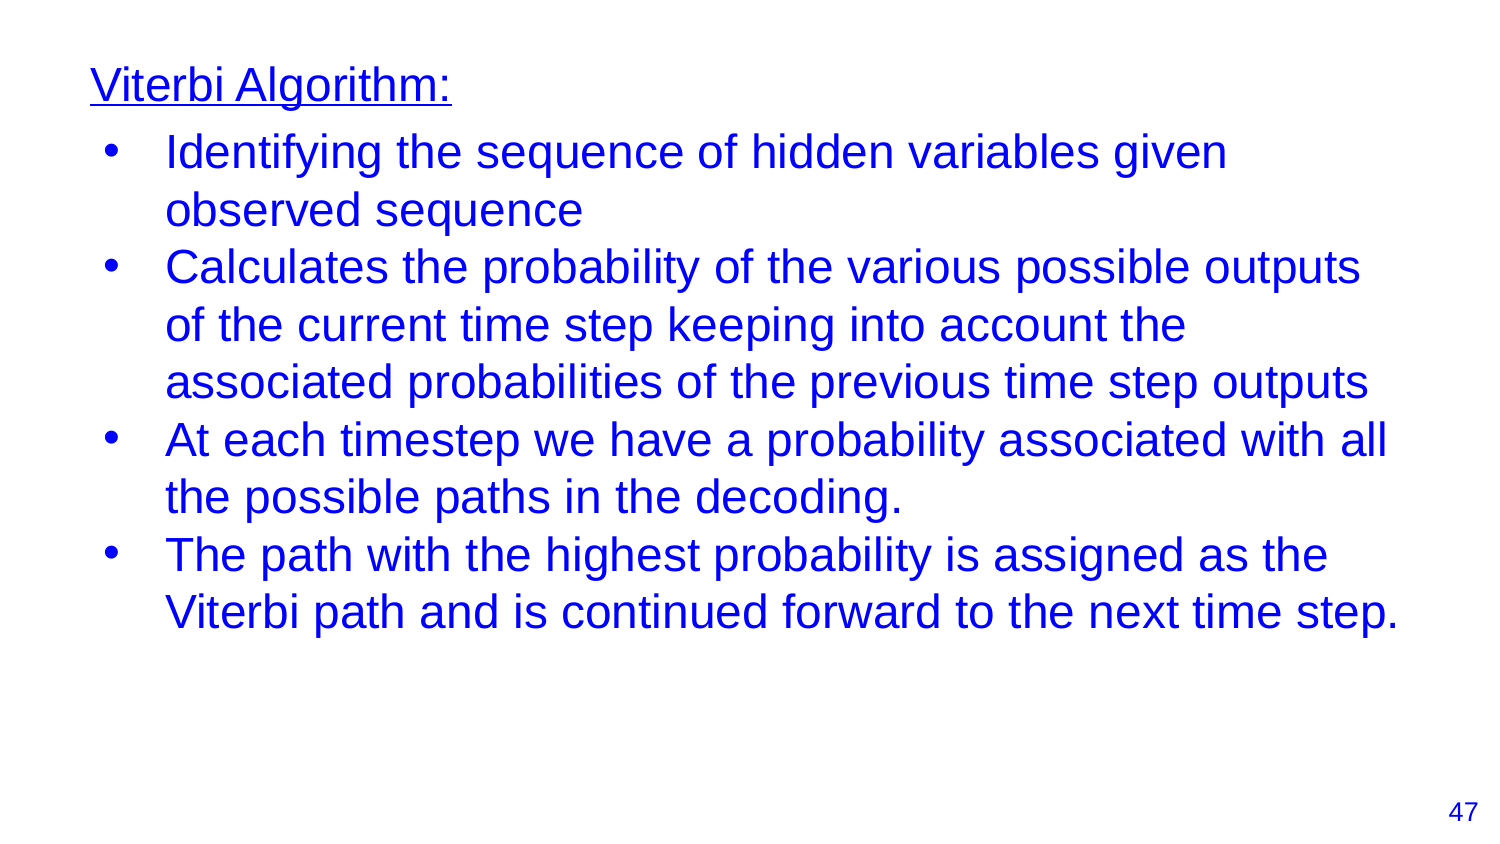

Viterbi Algorithm:
Identifying the sequence of hidden variables given observed sequence
Calculates the probability of the various possible outputs of the current time step keeping into account the associated probabilities of the previous time step outputs
At each timestep we have a probability associated with all the possible paths in the decoding.
The path with the highest probability is assigned as the Viterbi path and is continued forward to the next time step.
47